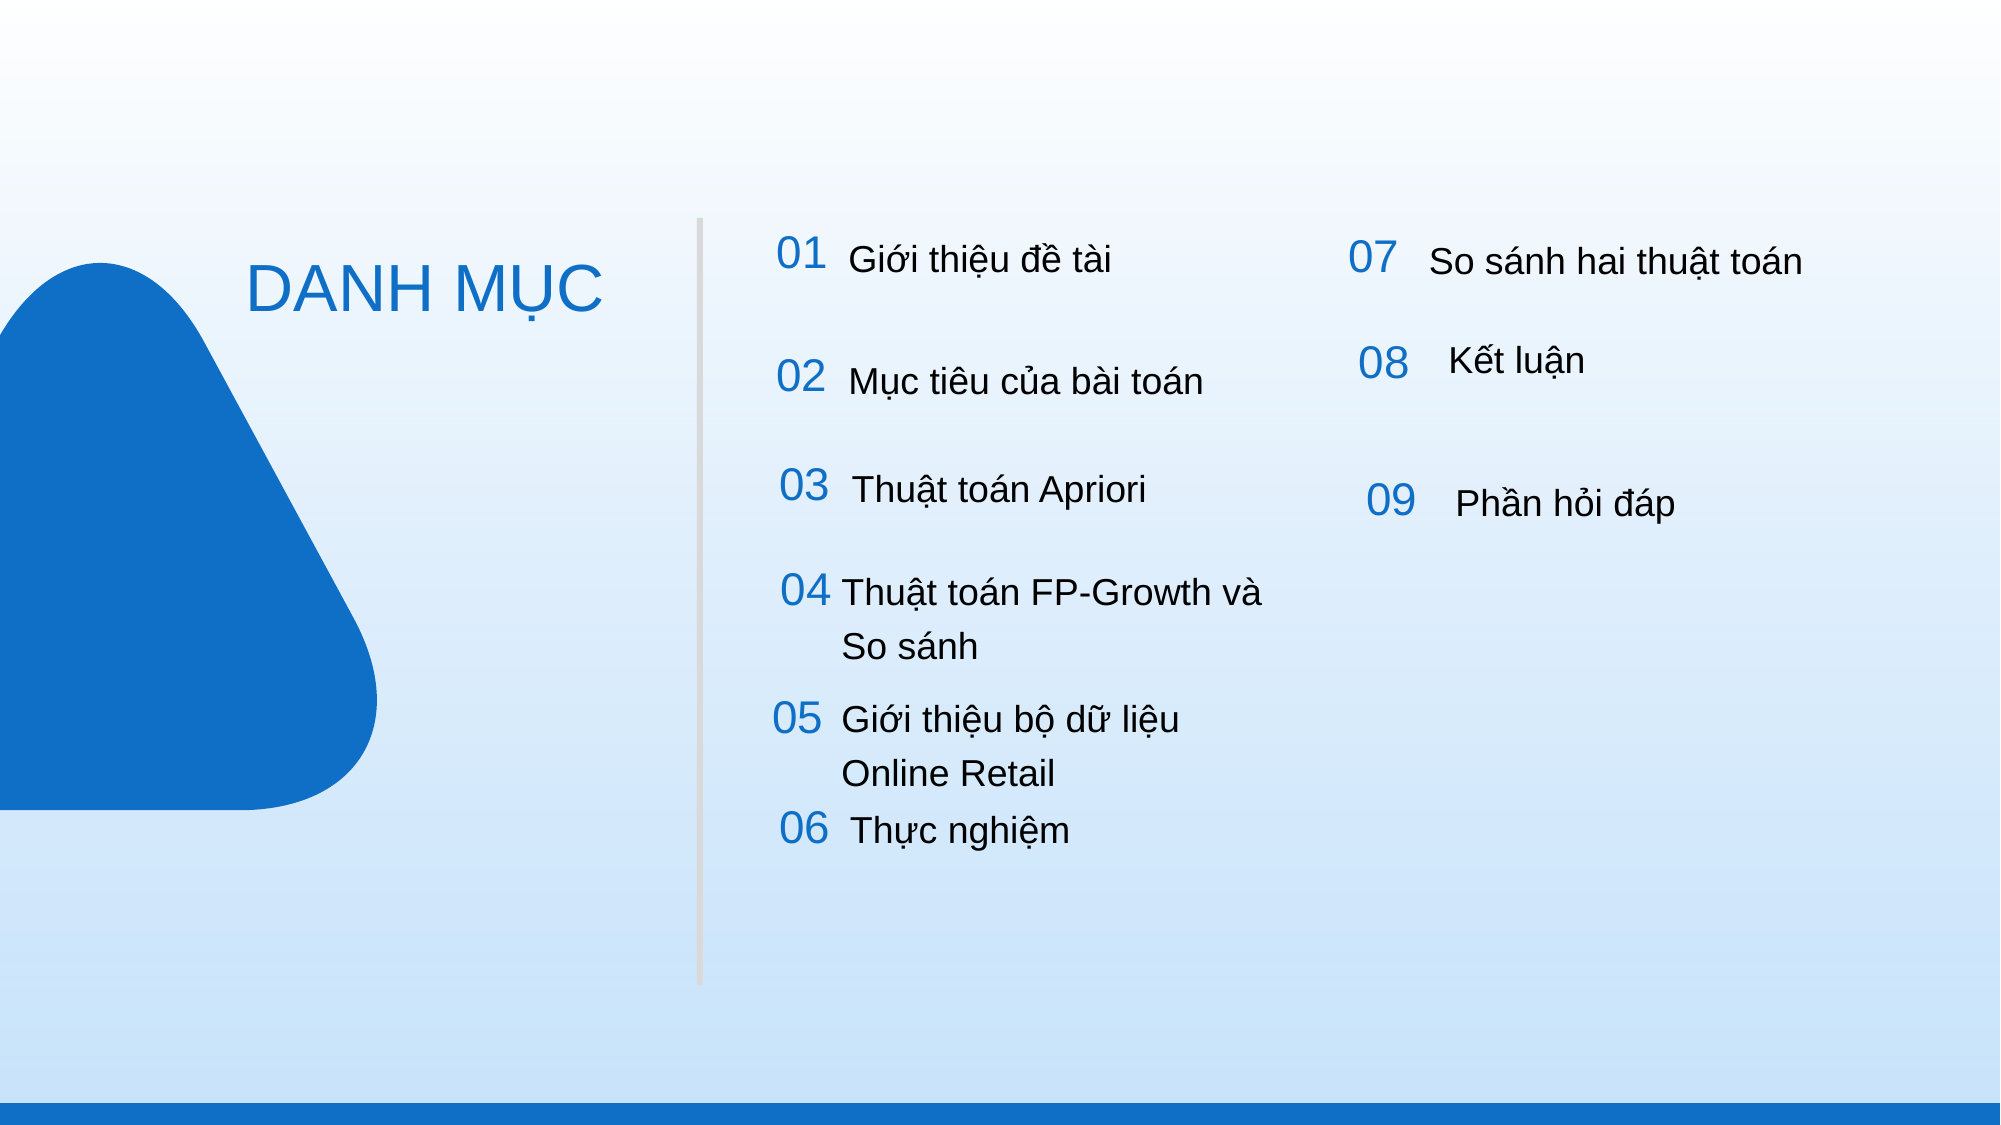

01
07
Giới thiệu đề tài

So sánh hai thuật toán
DANH MỤC

08
Kết luận
02
Mục tiêu của bài toán
03
Thuật toán Apriori
09
Phần hỏi đáp
04
Thuật toán FP-Growth và So sánh

05
Giới thiệu bộ dữ liệu Online Retail
06
Thực nghiệm